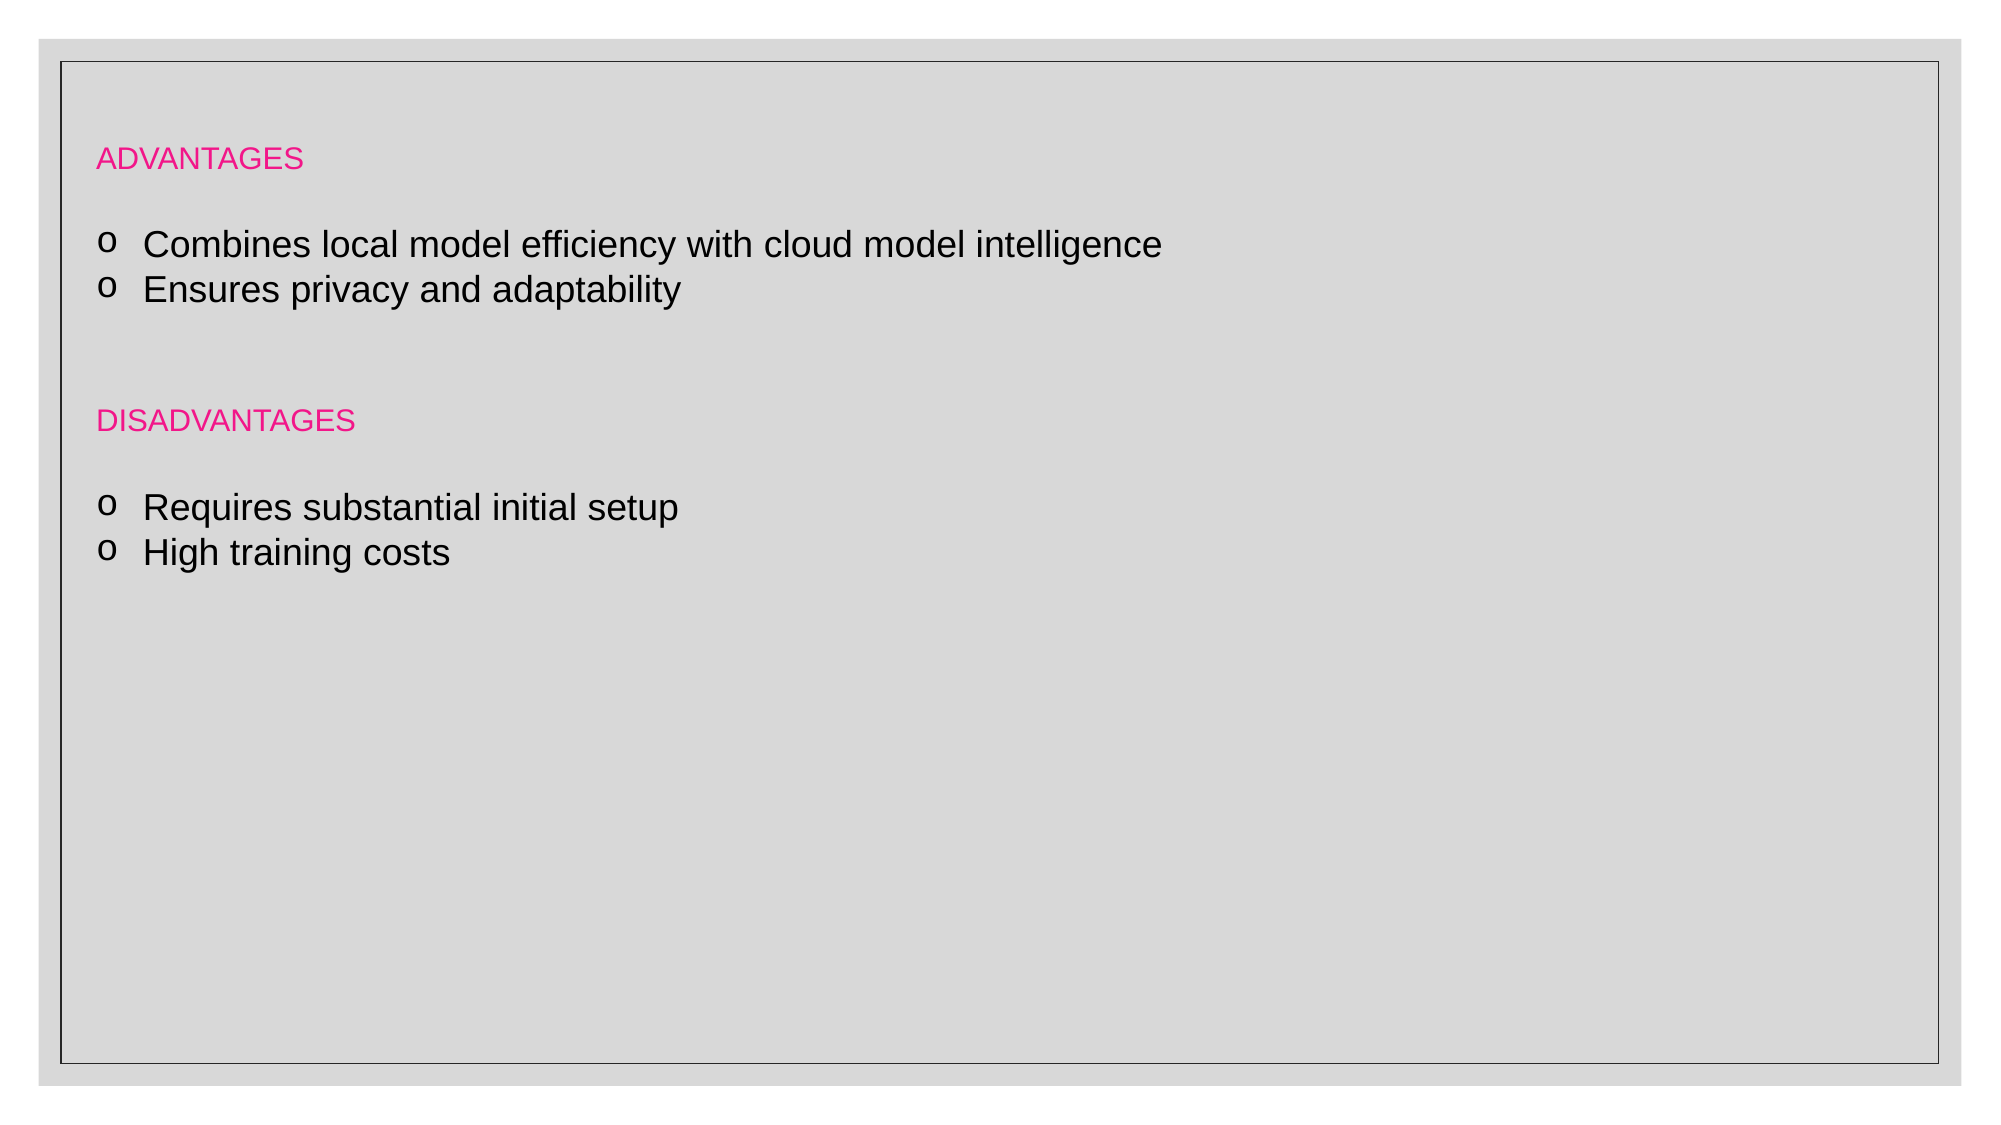

ADVANTAGES

Combines local model efficiency with cloud model intelligence
Ensures privacy and adaptability

DISADVANTAGES

Requires substantial initial setup
High training costs